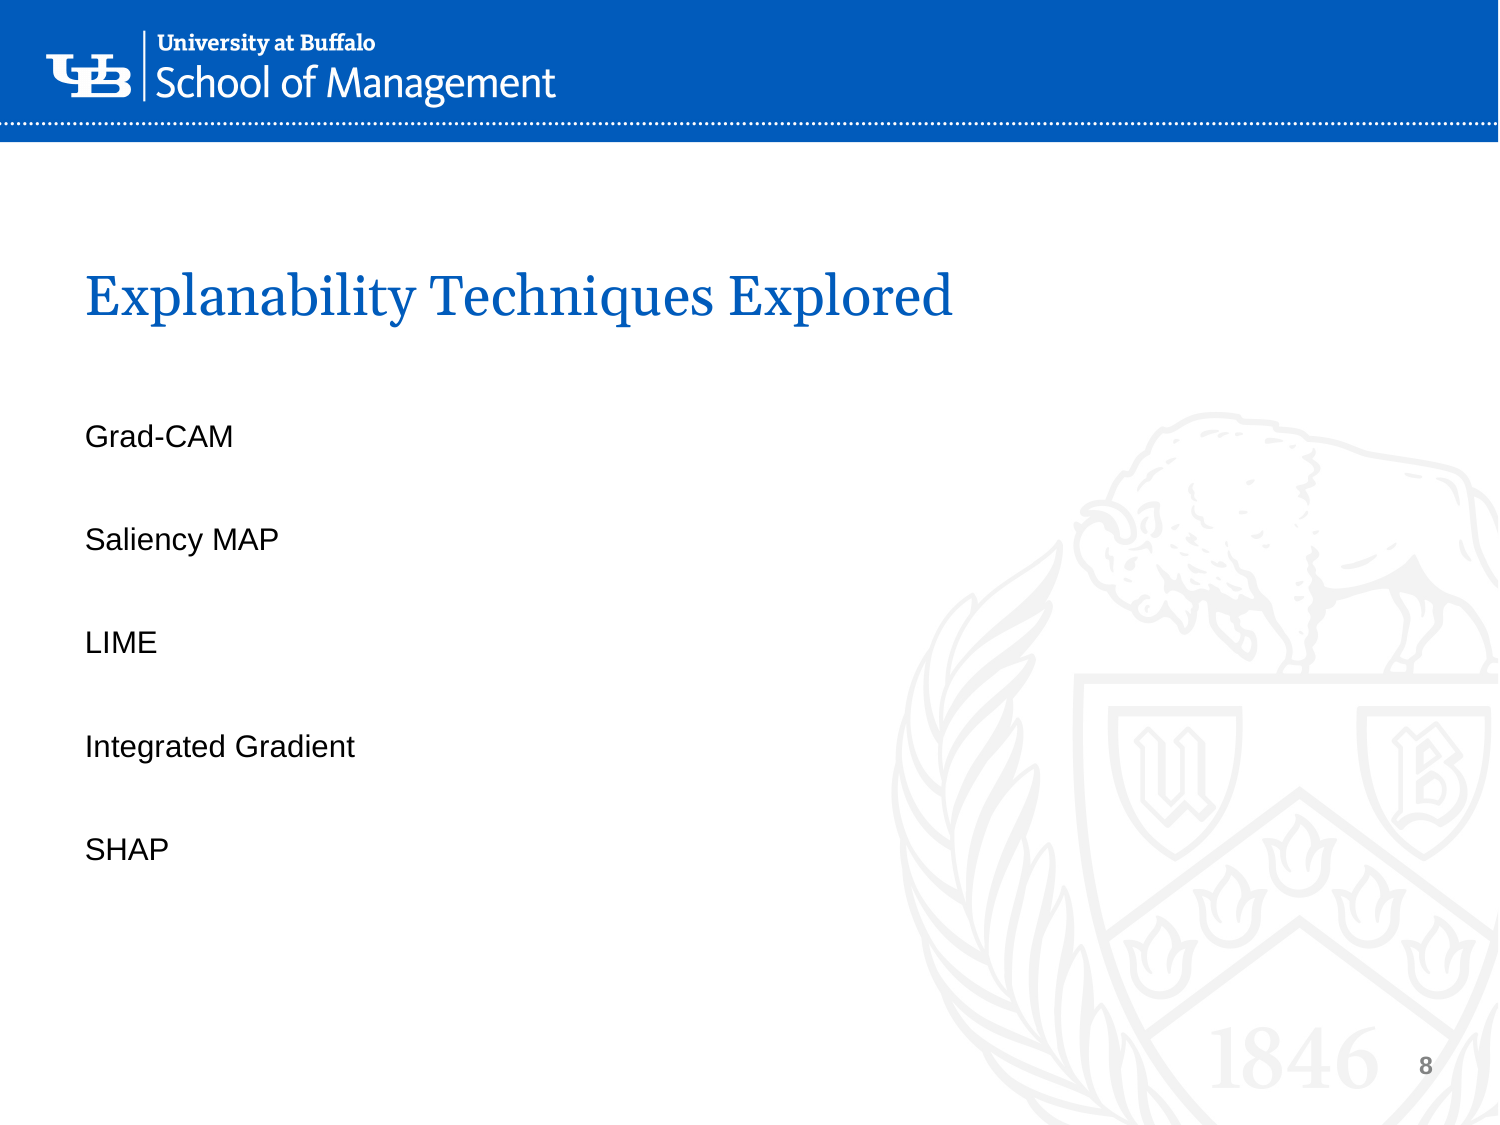

# Explanability Techniques Explored

Grad-CAM

Saliency MAP

LIME

Integrated Gradient

SHAP